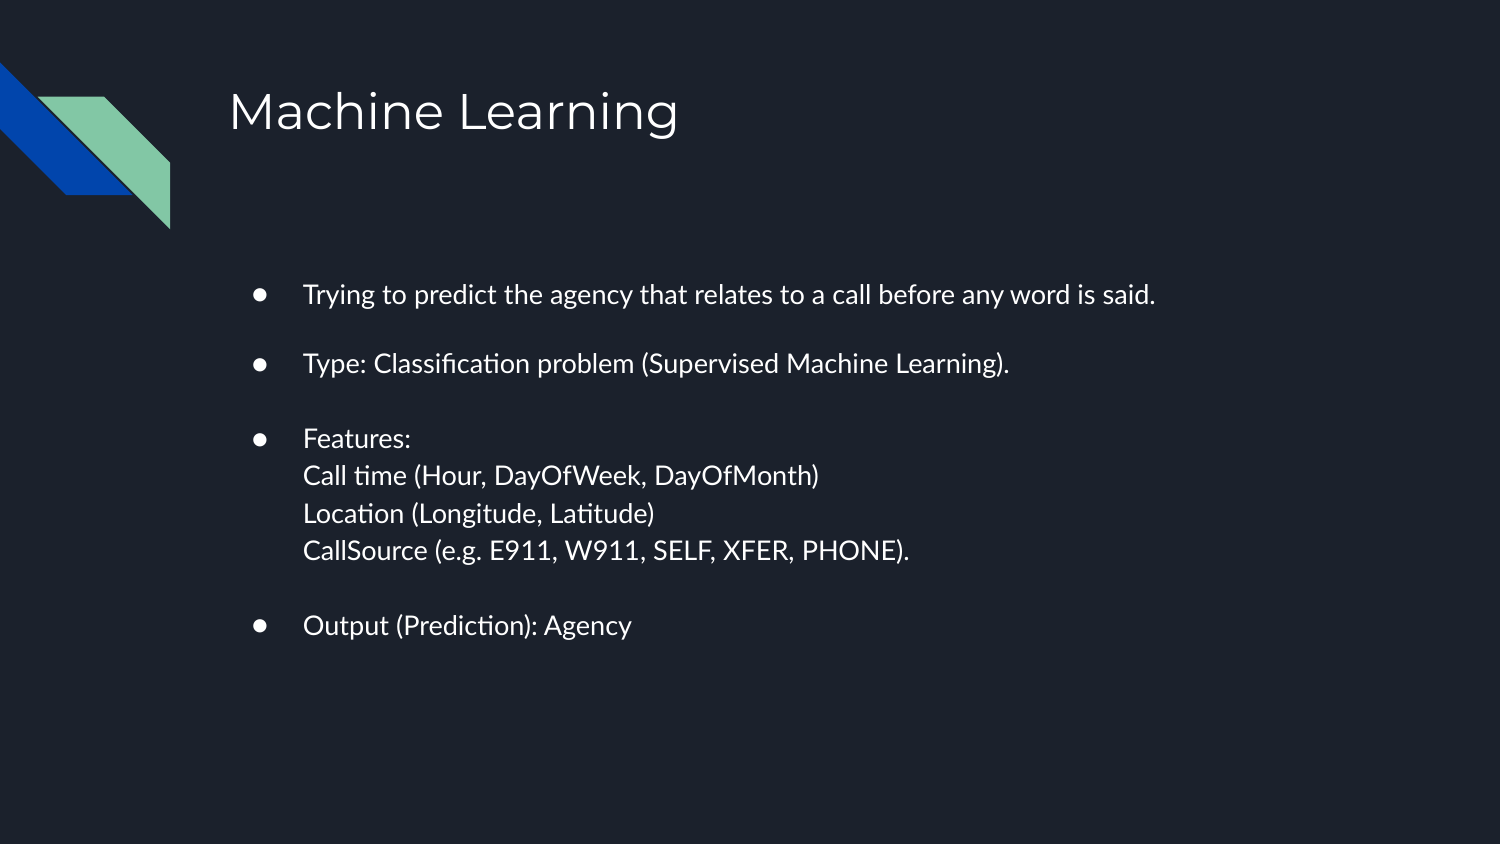

# Machine Learning
Trying to predict the agency that relates to a call before any word is said.
Type: Classification problem (Supervised Machine Learning).
Features:
Call time (Hour, DayOfWeek, DayOfMonth)
Location (Longitude, Latitude)
CallSource (e.g. E911, W911, SELF, XFER, PHONE).
Output (Prediction): Agency